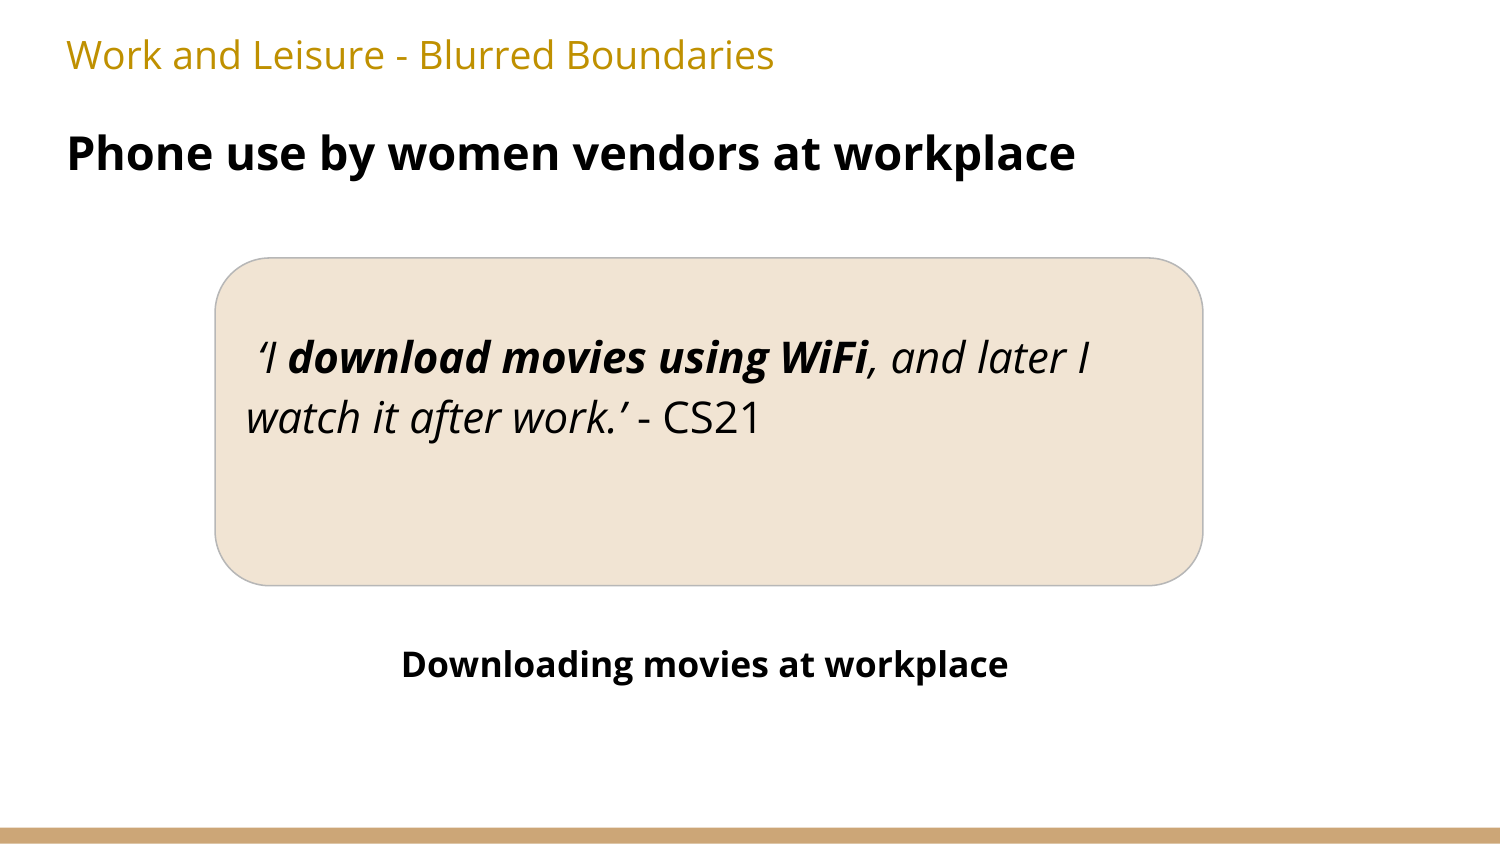

Work and Leisure - Blurred Boundaries
# Phone use by women vendors at workplace
 ‘I download movies using WiFi, and later I watch it after work.’ - CS21

Downloading movies at workplace